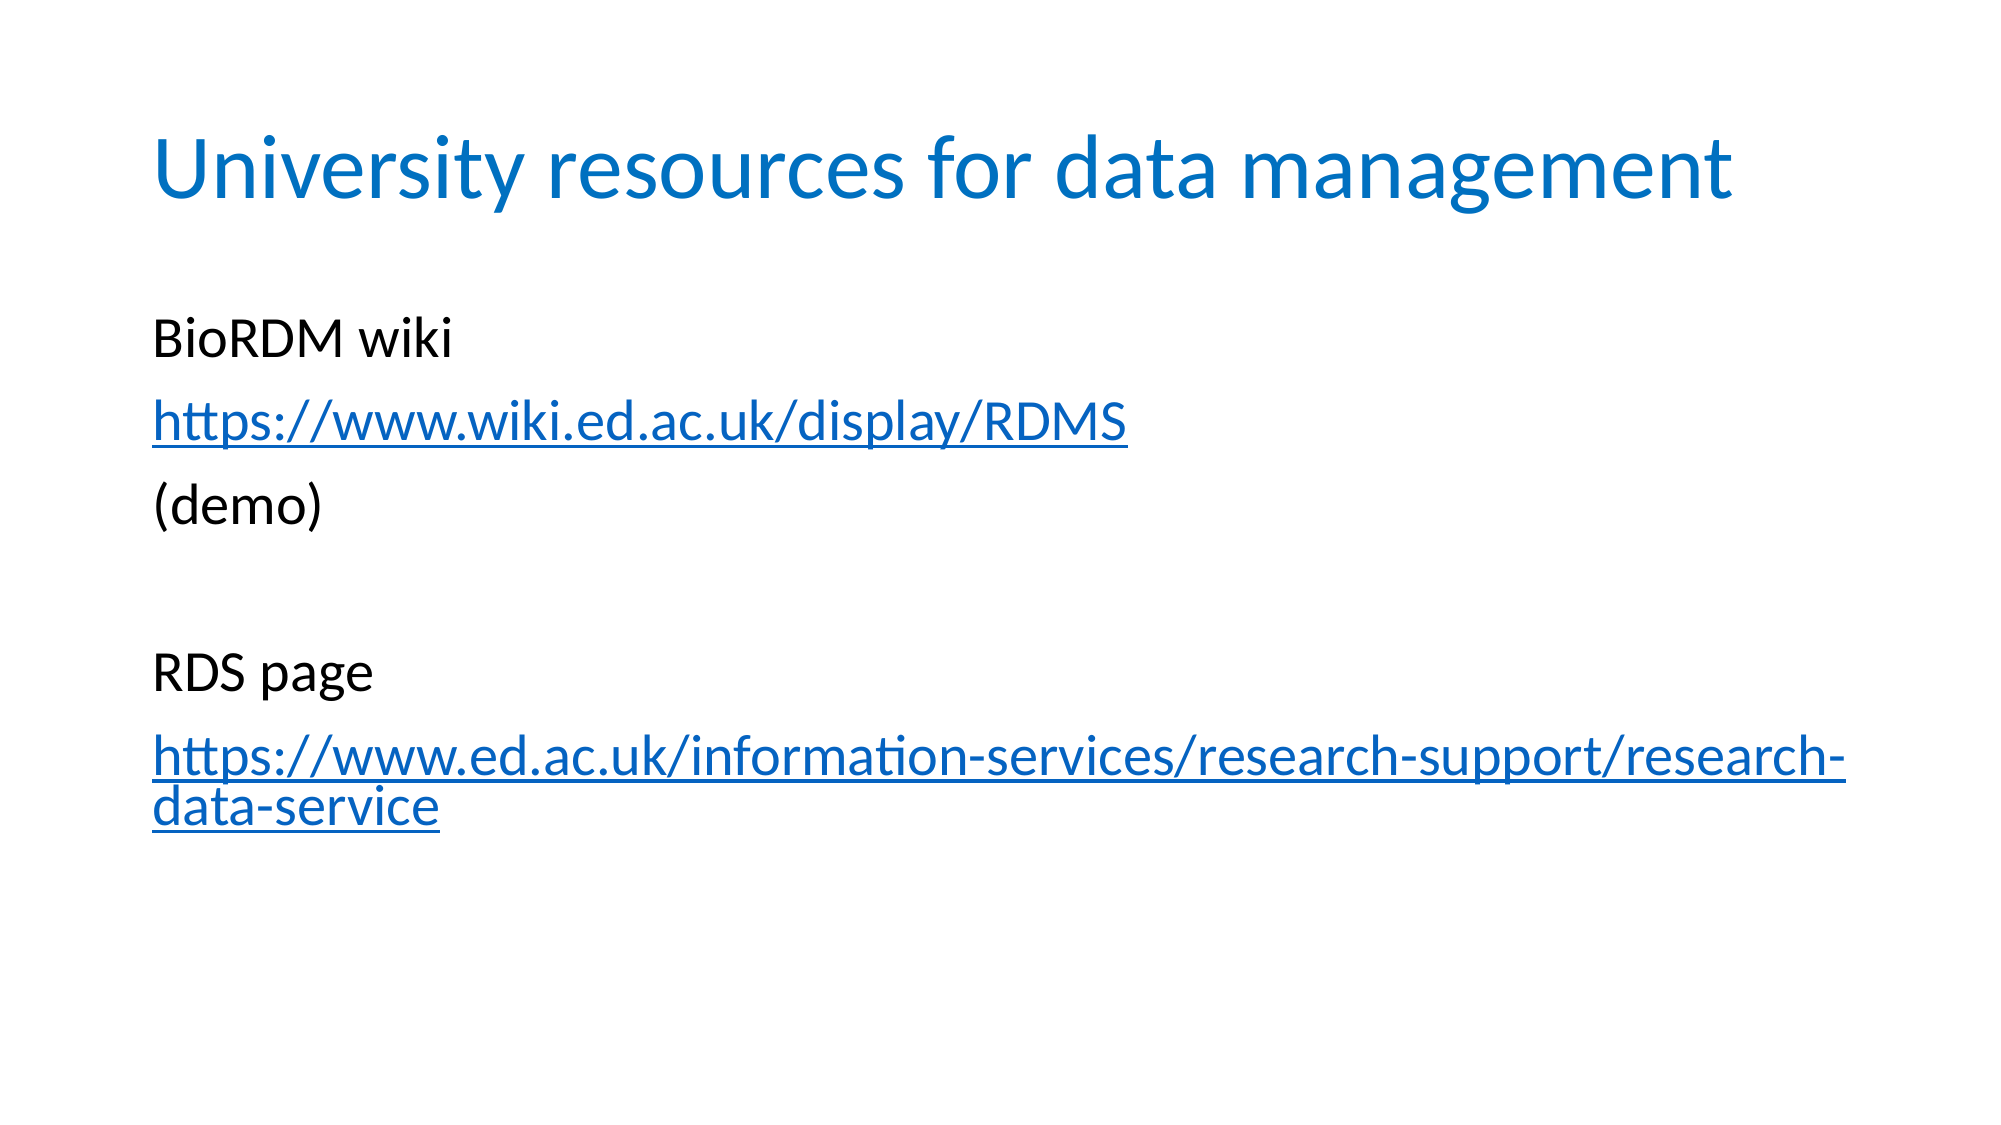

# University resources for data management
BioRDM wiki
https://www.wiki.ed.ac.uk/display/RDMS
(demo)

RDS page
https://www.ed.ac.uk/information-services/research-support/research-data-service